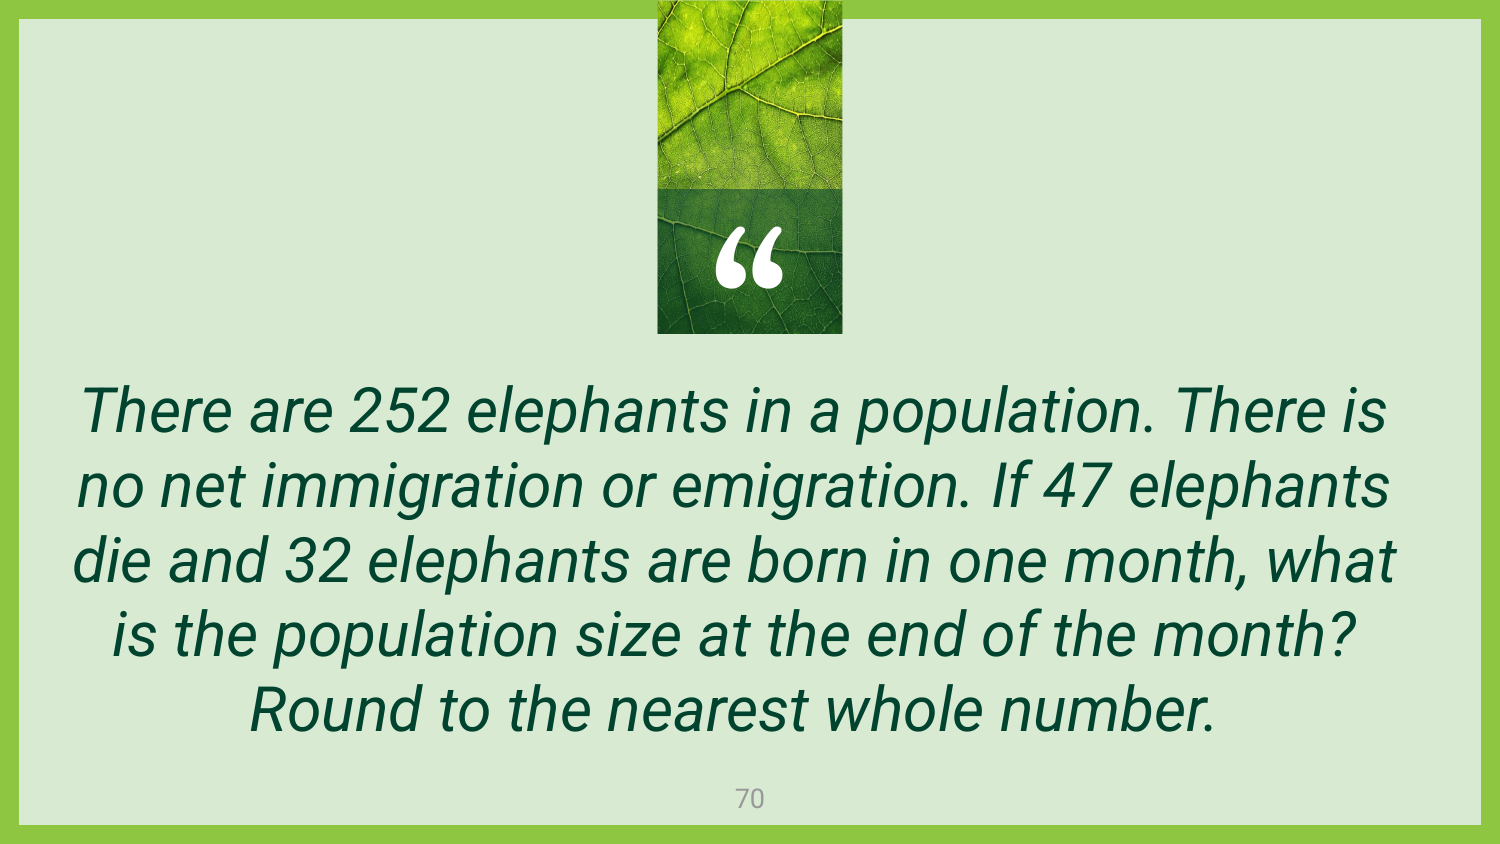

There are 252 elephants in a population. There is no net immigration or emigration. If 47 elephants die and 32 elephants are born in one month, what is the population size at the end of the month? Round to the nearest whole number.
70